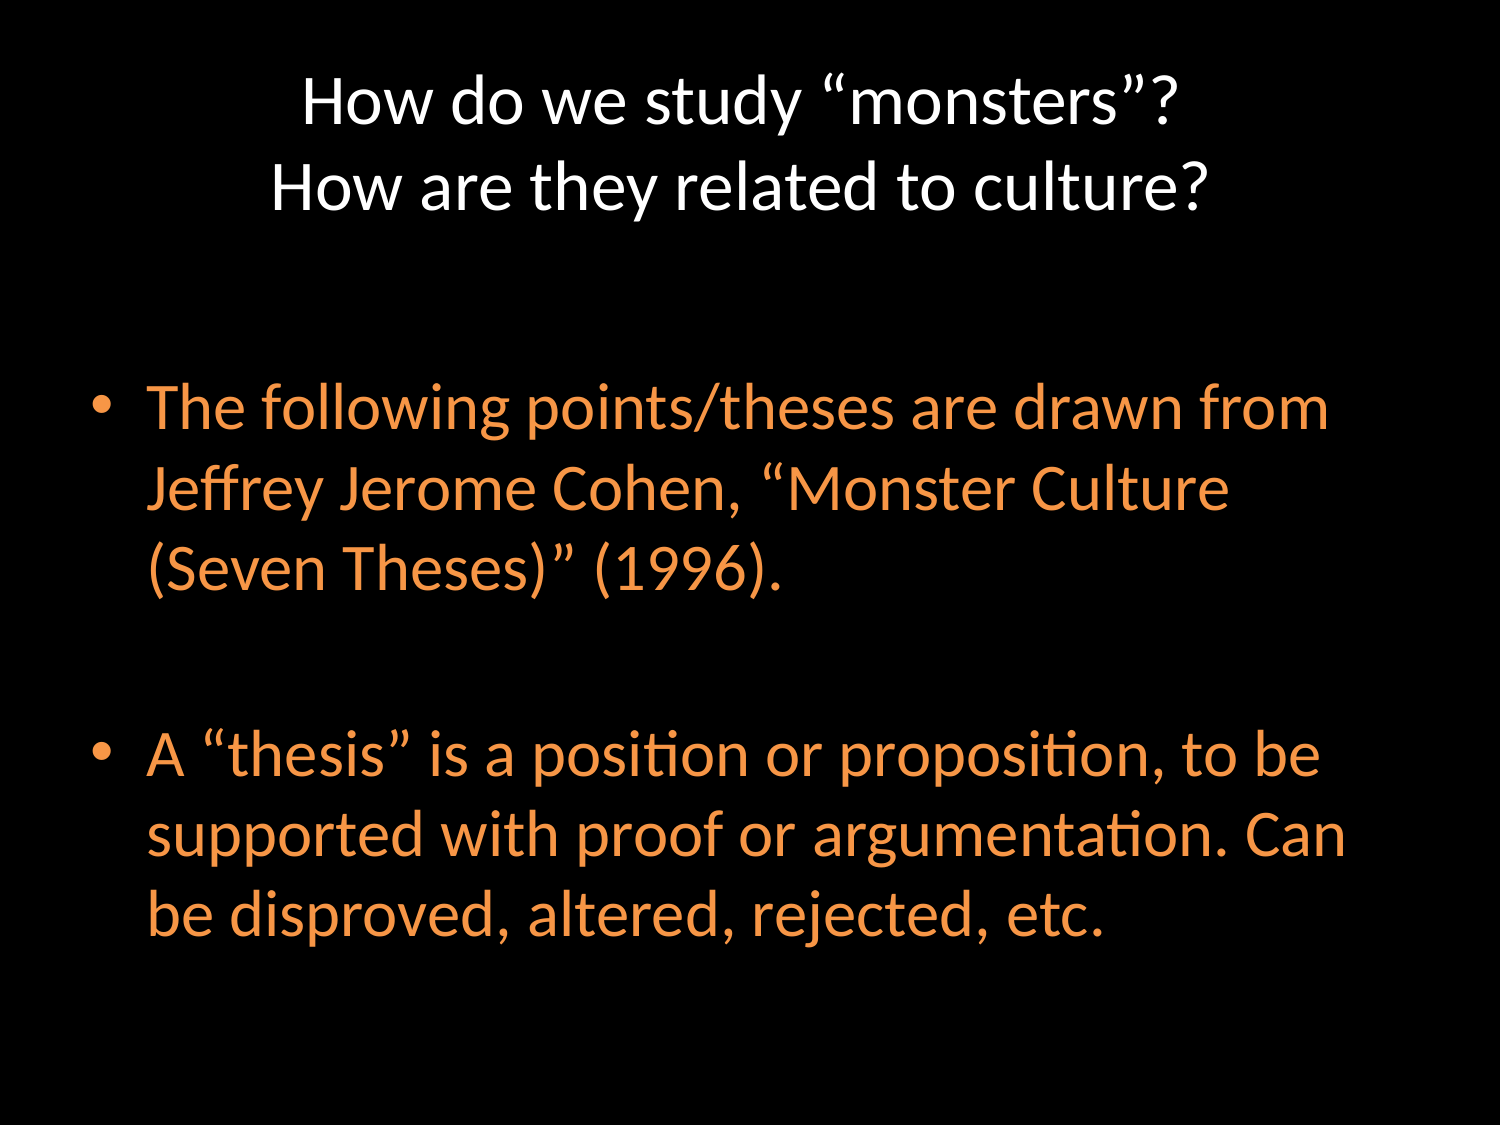

# How do we study “monsters”? How are they related to culture?

The following points/theses are drawn from Jeffrey Jerome Cohen, “Monster Culture (Seven Theses)” (1996).

A “thesis” is a position or proposition, to be supported with proof or argumentation. Can be disproved, altered, rejected, etc.